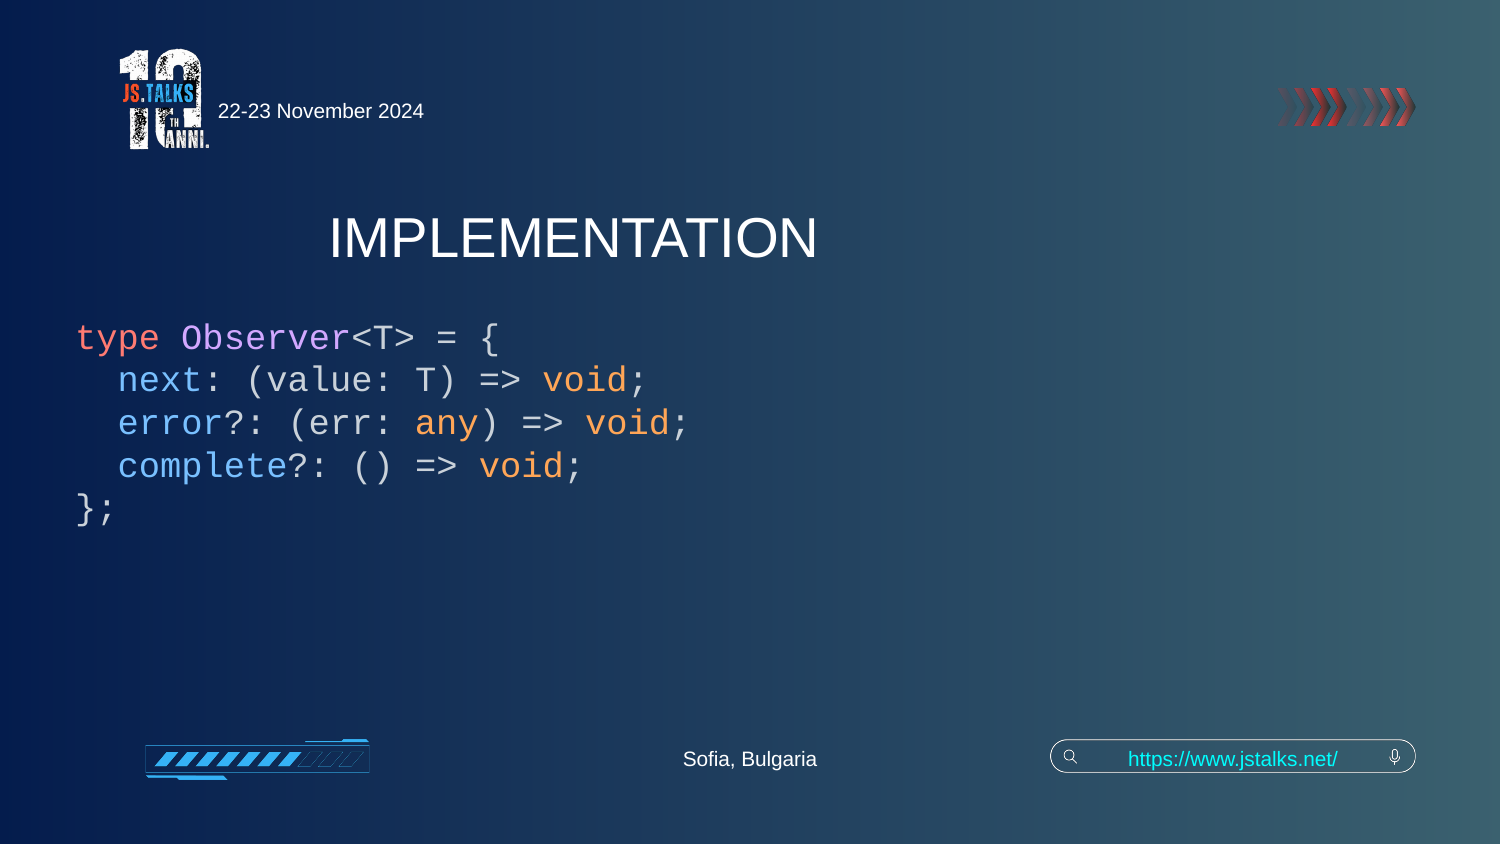

22-23 November 2024
IMPLEMENTATION
type Observer<T> = {
  next: (value: T) => void;
  error?: (err: any) => void;
  complete?: () => void;
};

Sofia, Bulgaria
https://www.jstalks.net/